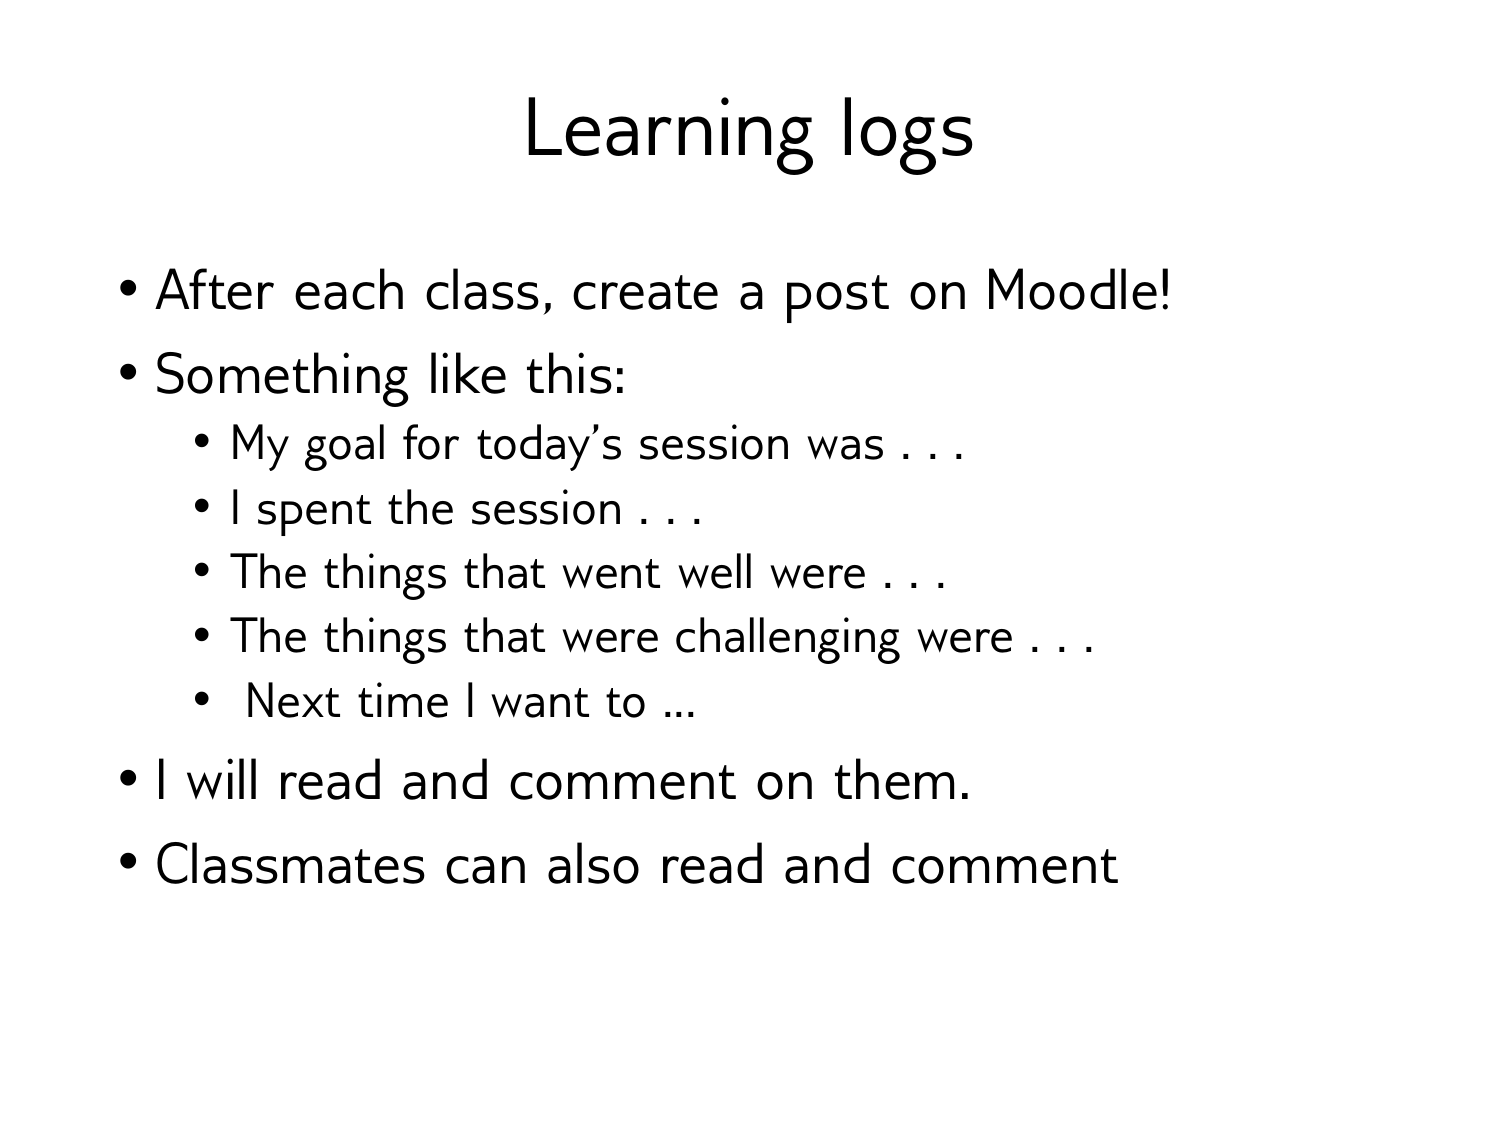

# Learning logs
After each class, create a post on Moodle!
Something like this:
My goal for today’s session was . . .
I spent the session . . .
The things that went well were . . .
The things that were challenging were . . .
 Next time I want to ...
I will read and comment on them.
Classmates can also read and comment